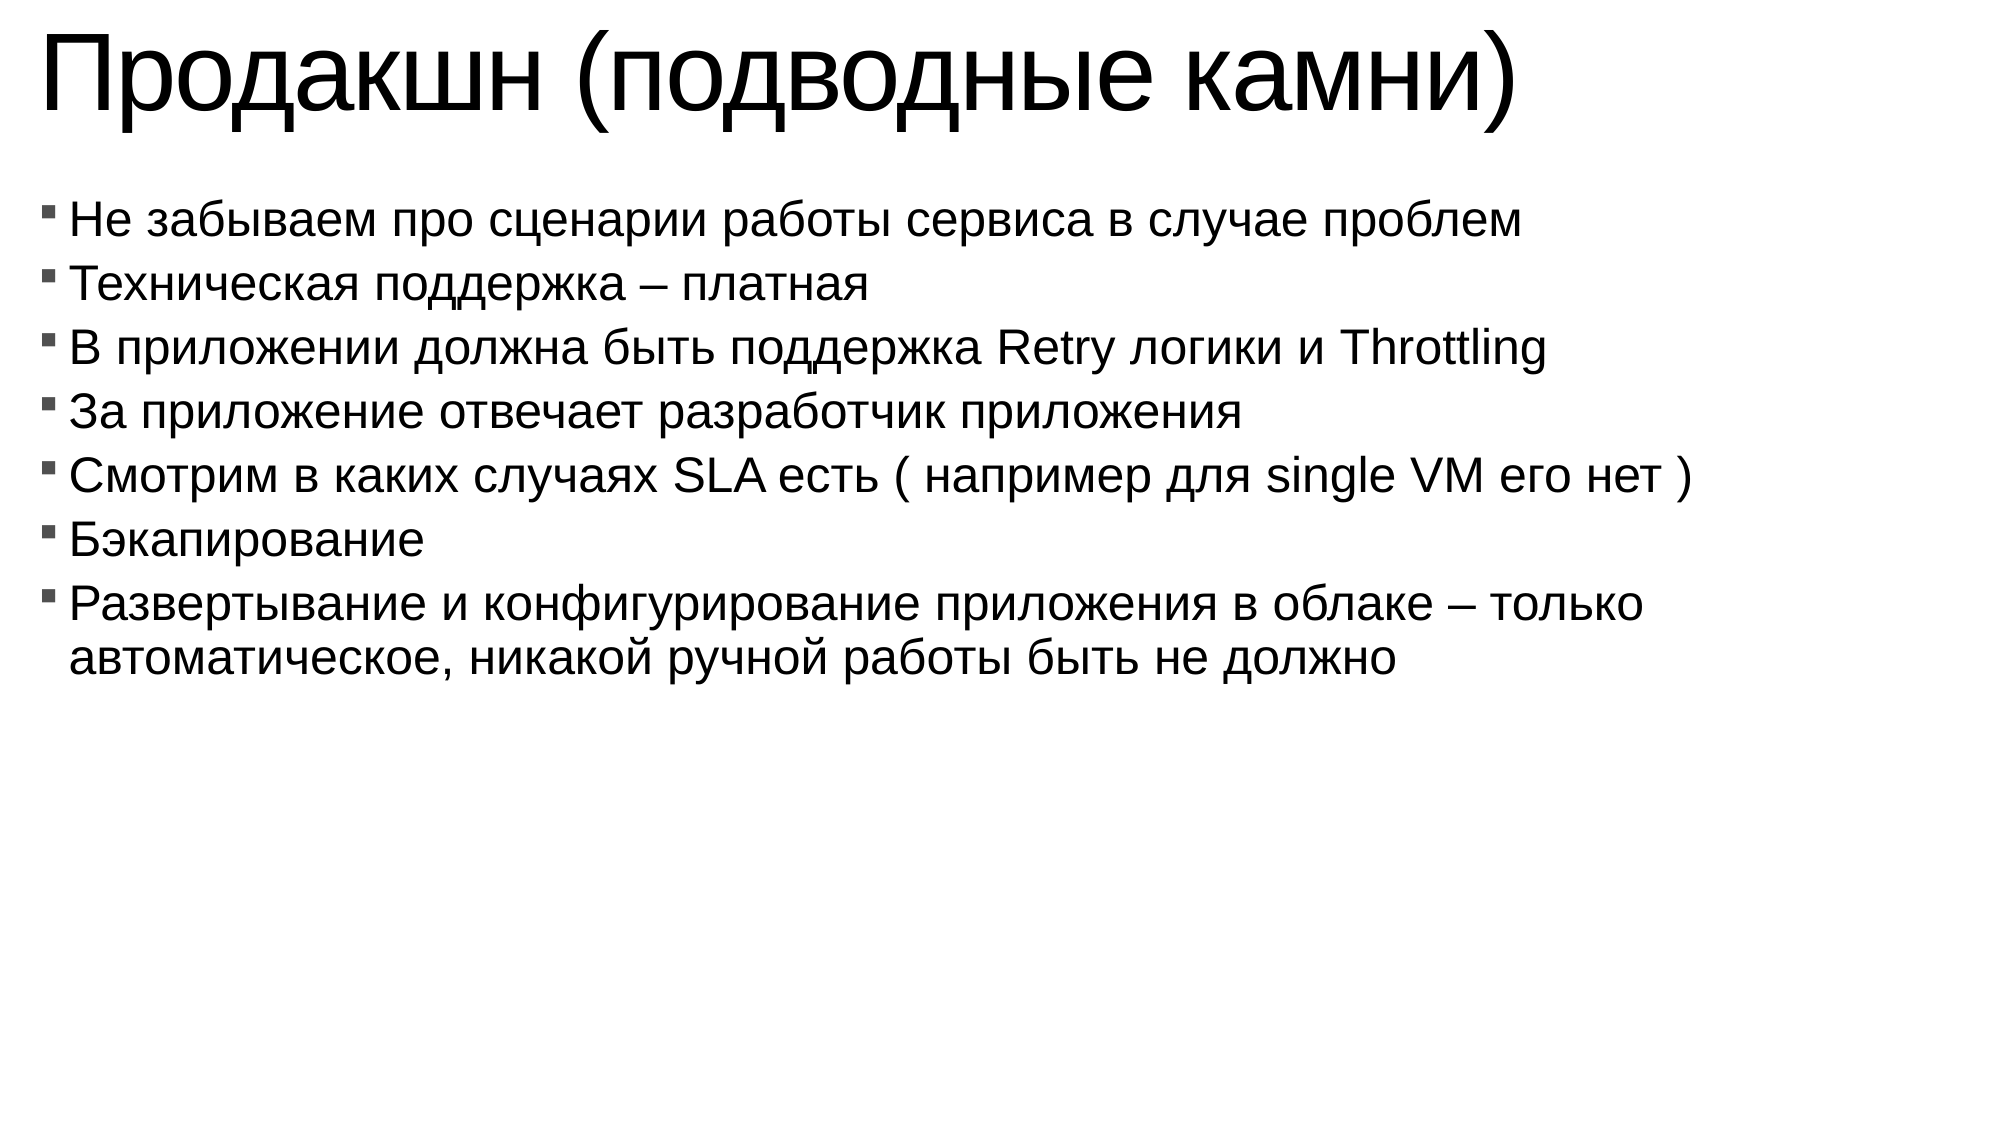

# Продакшн (подводные камни)
Не забываем про сценарии работы сервиса в случае проблем
Техническая поддержка – платная
В приложении должна быть поддержка Retry логики и Throttling
За приложение отвечает разработчик приложения
Смотрим в каких случаях SLA есть ( например для single VM его нет )
Бэкапирование
Развертывание и конфигурирование приложения в облаке – только автоматическое, никакой ручной работы быть не должно